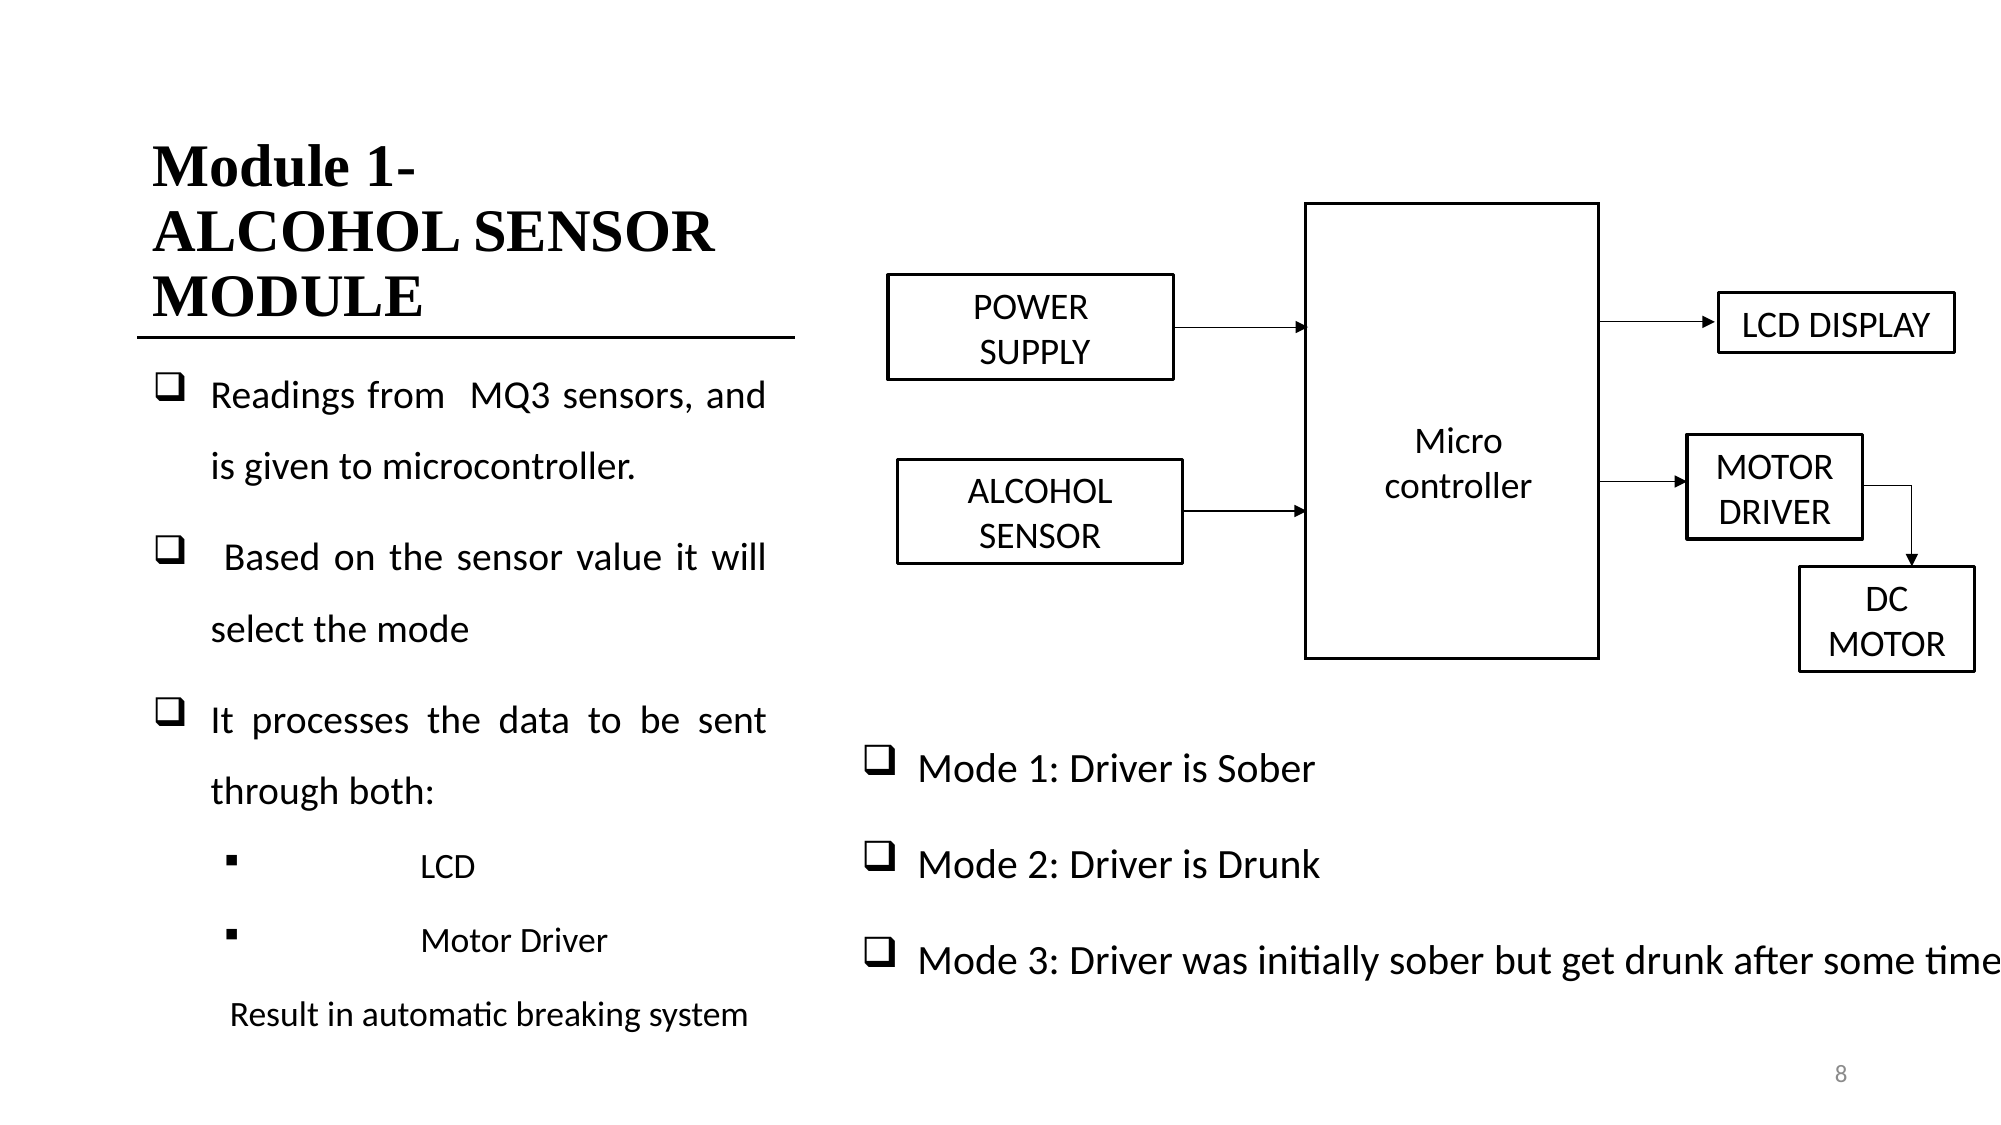

# Module 1- ALCOHOL SENSOR MODULE

POWER
 SUPPLY
LCD DISPLAY
Readings from  MQ3 sensors, and is given to microcontroller.
 Based on the sensor value it will select the mode
It processes the data to be sent through both:
	LCD
	Motor Driver
Result in automatic breaking system

Micro controller
MOTOR DRIVER
ALCOHOL SENSOR
DC MOTOR
Mode 1: Driver is Sober
Mode 2: Driver is Drunk
Mode 3: Driver was initially sober but get drunk after some time

8